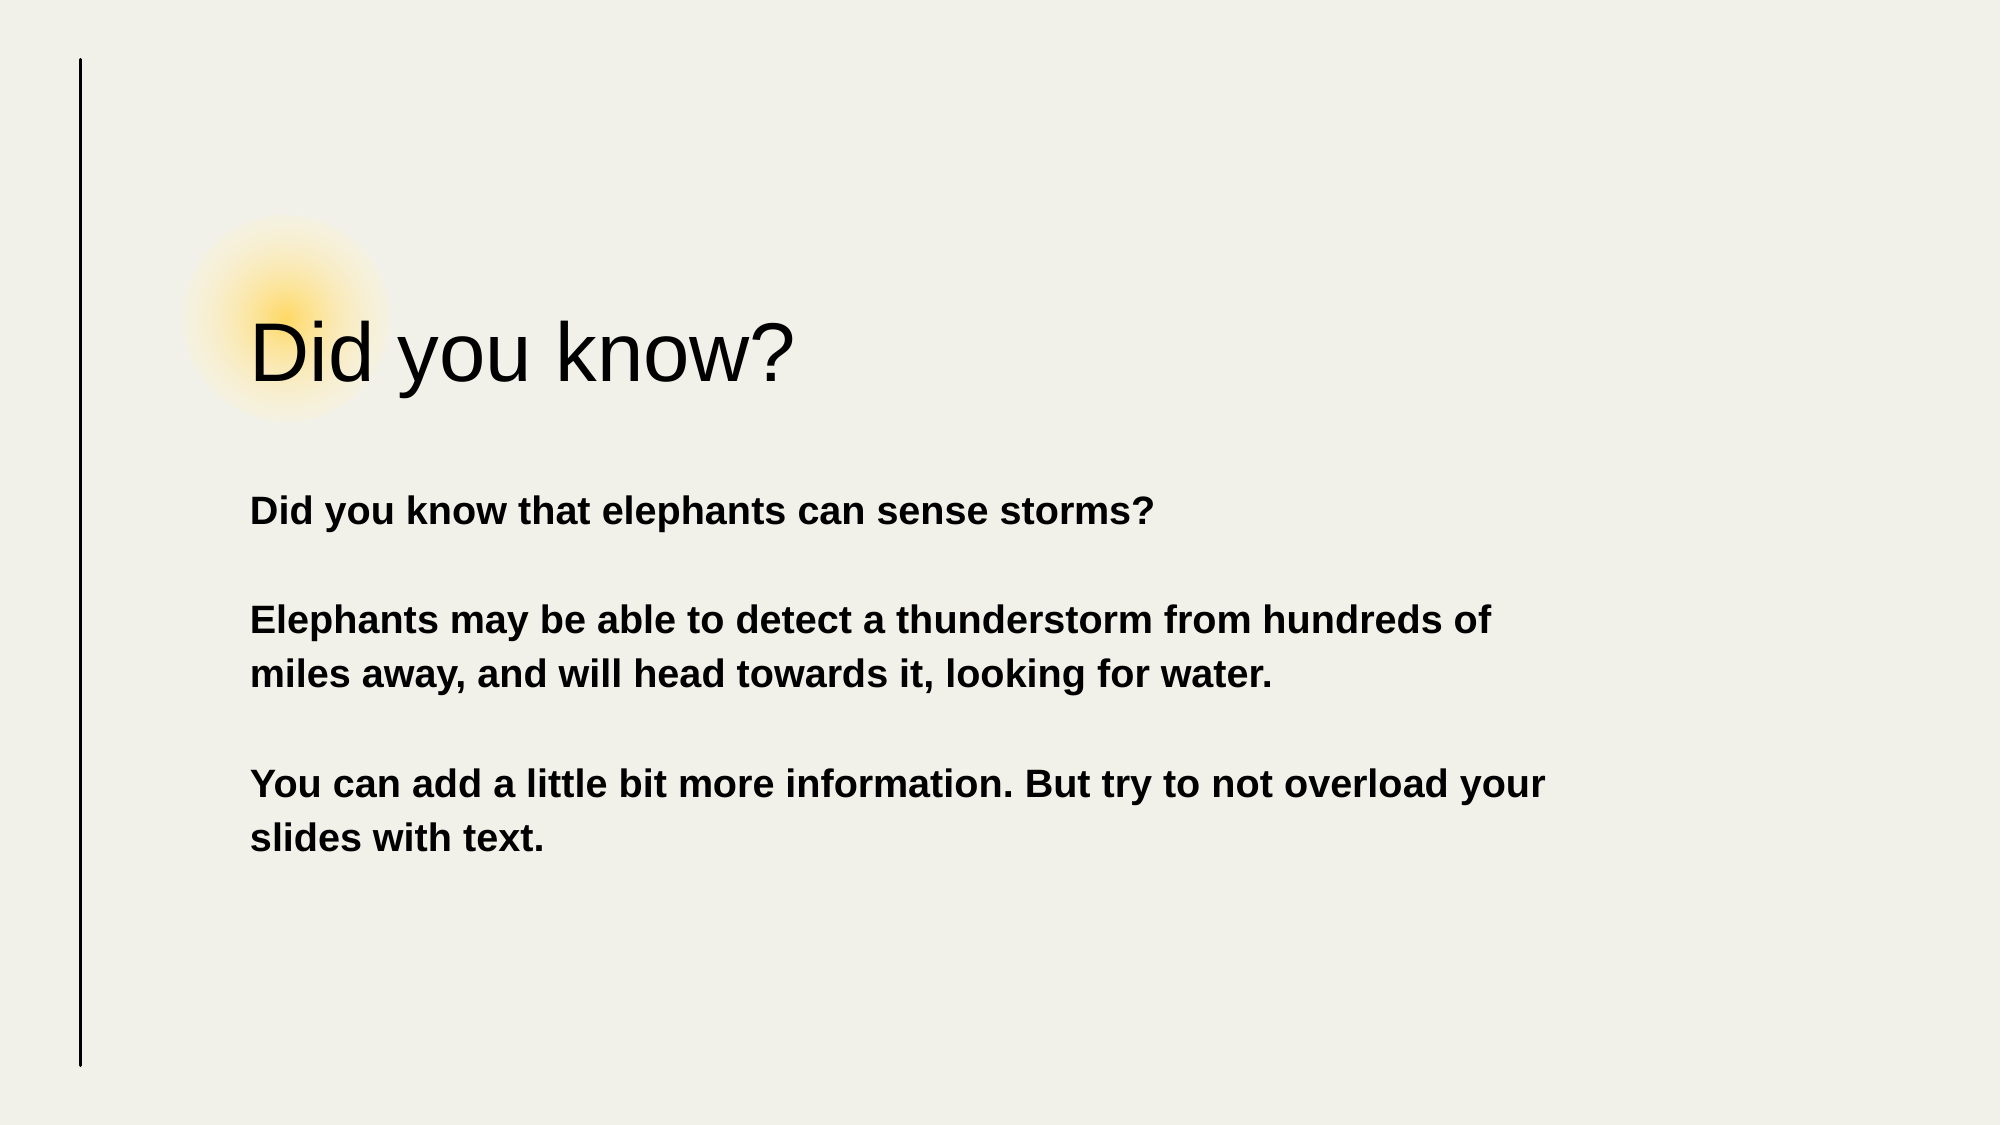

# Did you know?
Did you know that elephants can sense storms?

Elephants may be able to detect a thunderstorm from hundreds of miles away, and will head towards it, looking for water.

You can add a little bit more information. But try to not overload your slides with text.